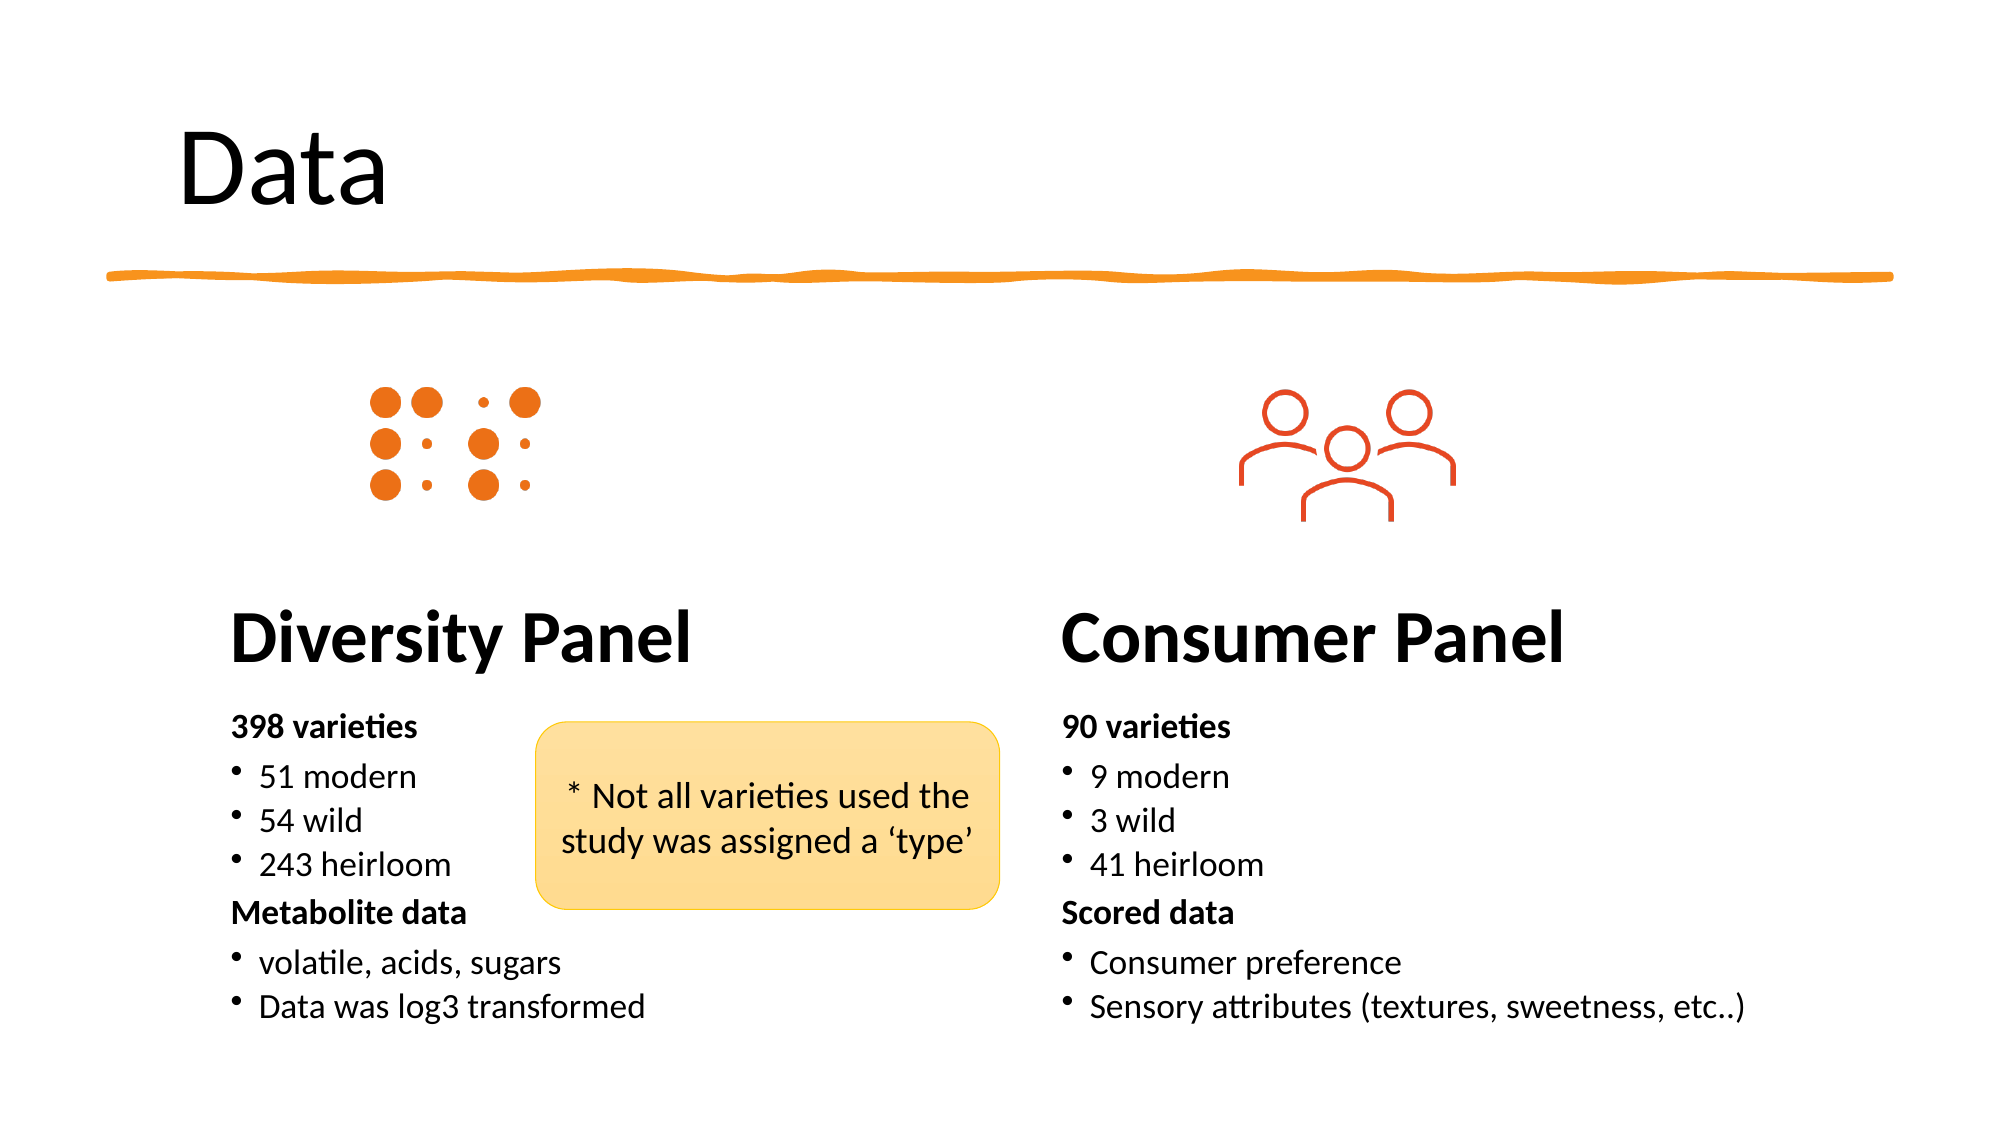

# Data

Diversity Panel
398 varieties
51 modern
54 wild
243 heirloom
Metabolite data
volatile, acids, sugars
Data was log3 transformed
Consumer Panel
90 varieties
9 modern
3 wild
41 heirloom
Scored data
Consumer preference
Sensory attributes (textures, sweetness, etc..)
* Not all varieties used the study was assigned a ‘type’